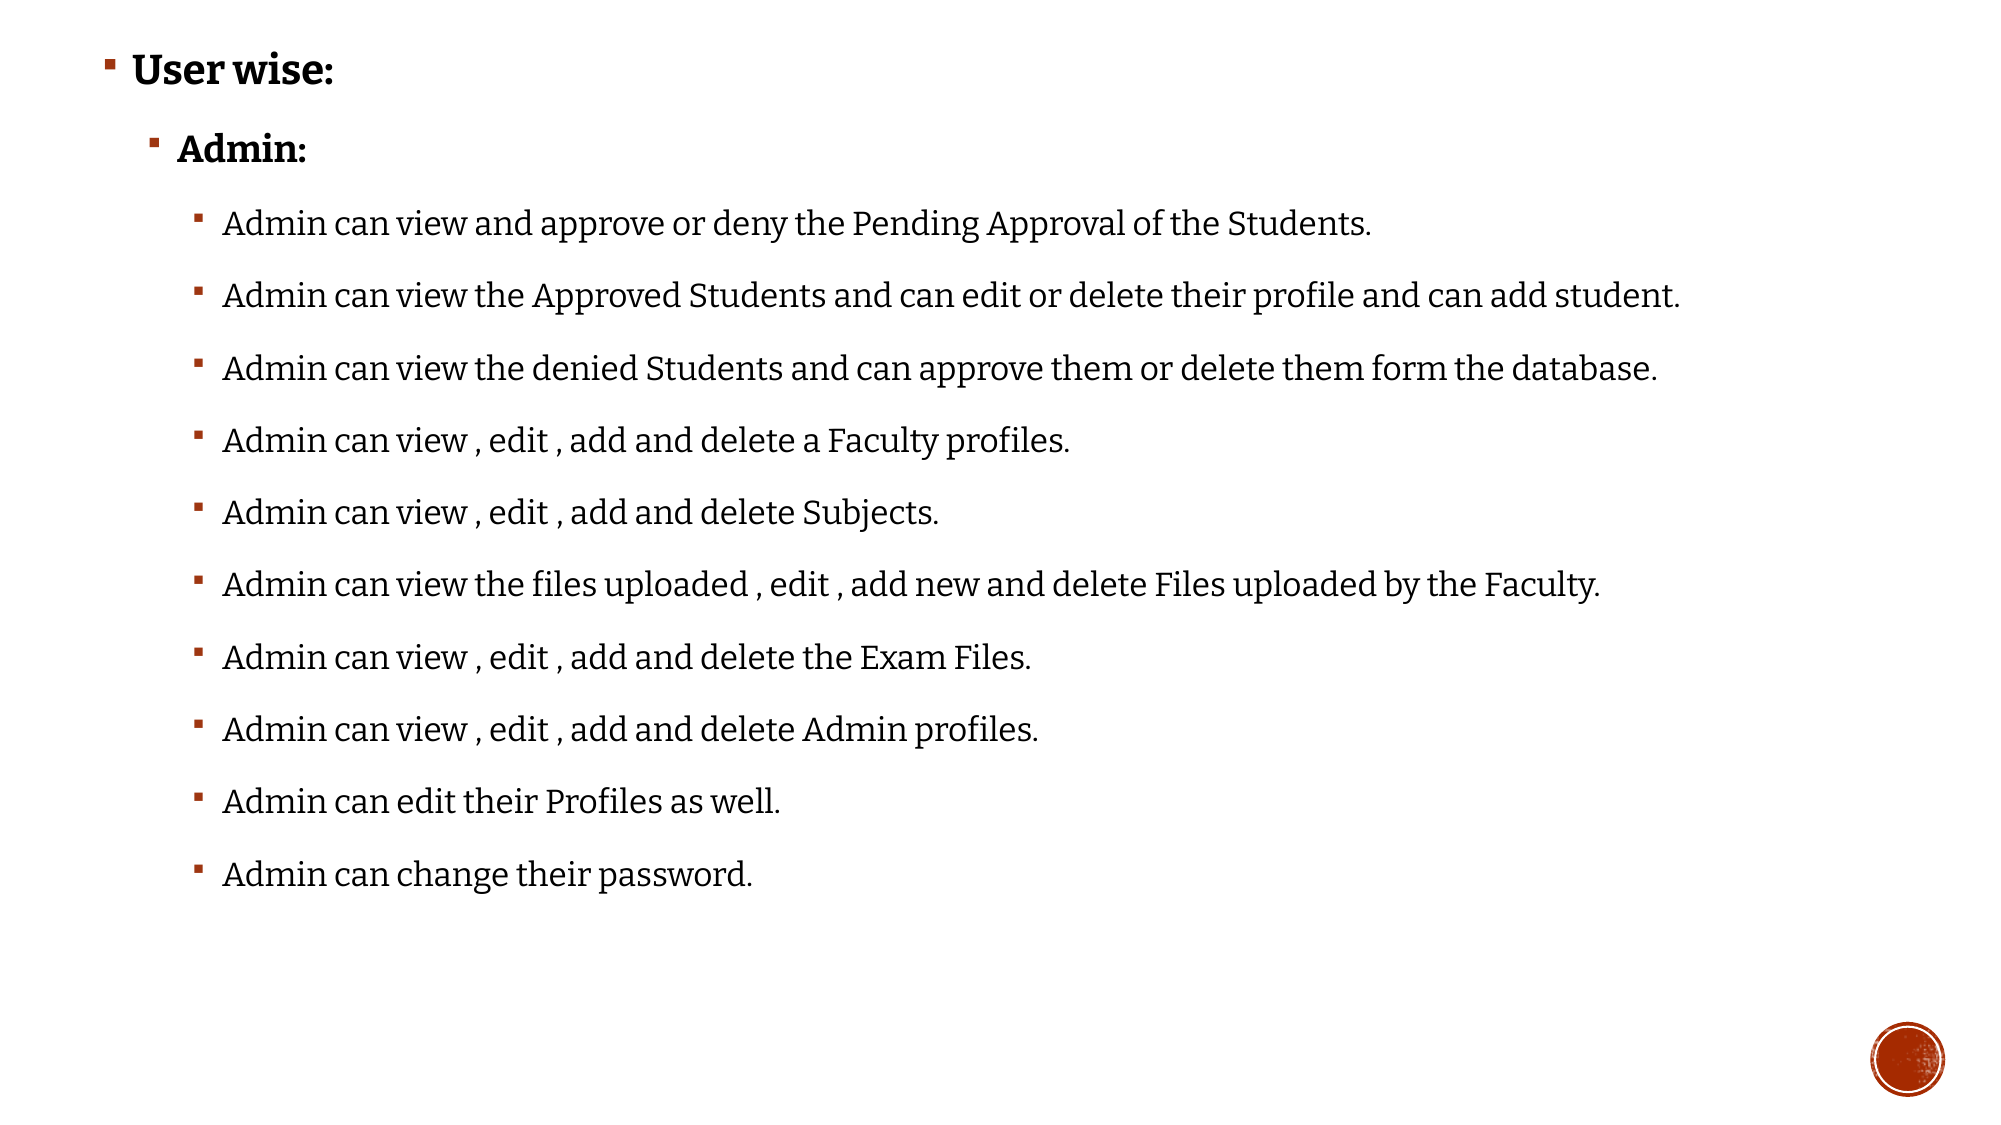

User wise:
Admin:
Admin can view and approve or deny the Pending Approval of the Students.
Admin can view the Approved Students and can edit or delete their profile and can add student.
Admin can view the denied Students and can approve them or delete them form the database.
Admin can view , edit , add and delete a Faculty profiles.
Admin can view , edit , add and delete Subjects.
Admin can view the files uploaded , edit , add new and delete Files uploaded by the Faculty.
Admin can view , edit , add and delete the Exam Files.
Admin can view , edit , add and delete Admin profiles.
Admin can edit their Profiles as well.
Admin can change their password.